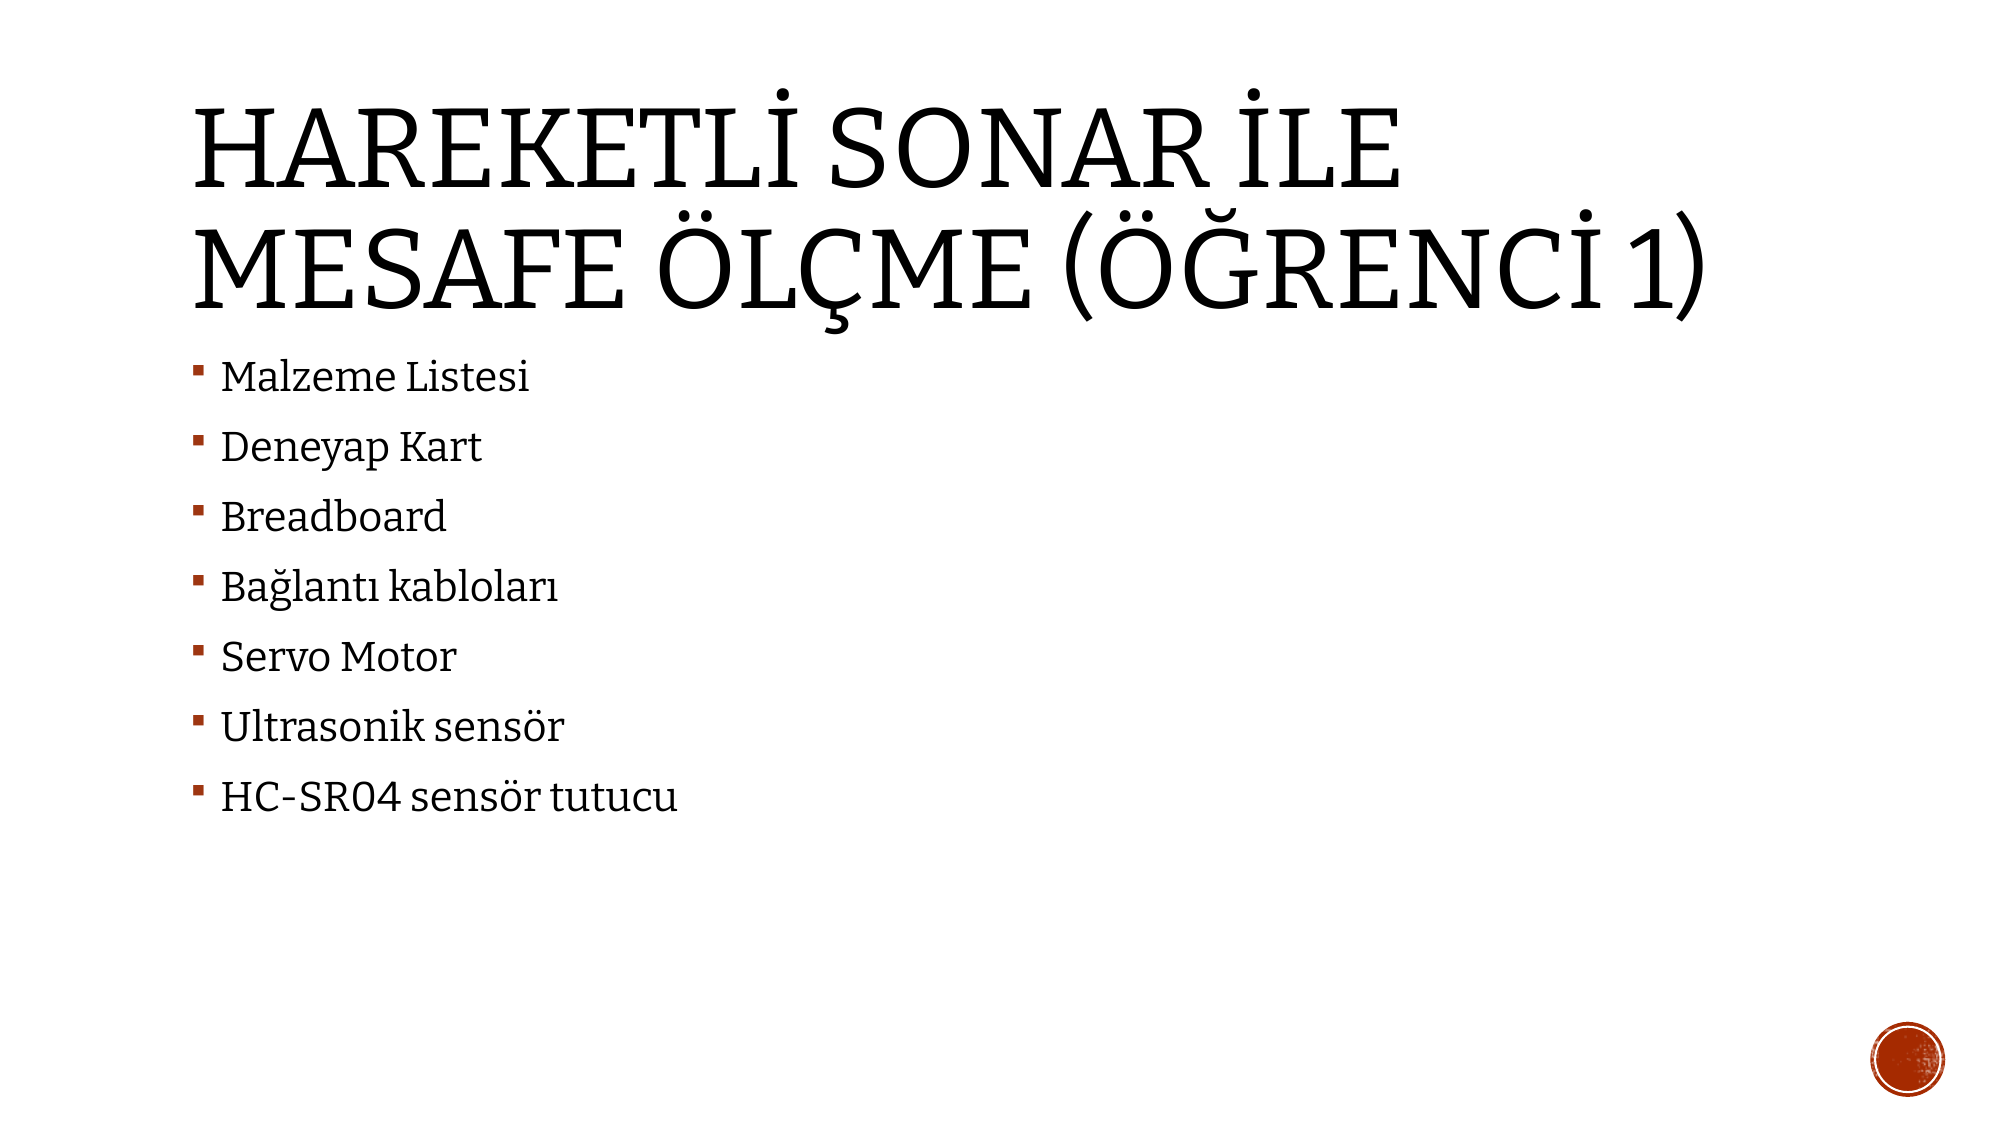

# Hareketli Sonar ile Mesafe Ölçme (Öğrenci 1)
Malzeme Listesi
Deneyap Kart
Breadboard
Bağlantı kabloları
Servo Motor
Ultrasonik sensör
HC-SR04 sensör tutucu